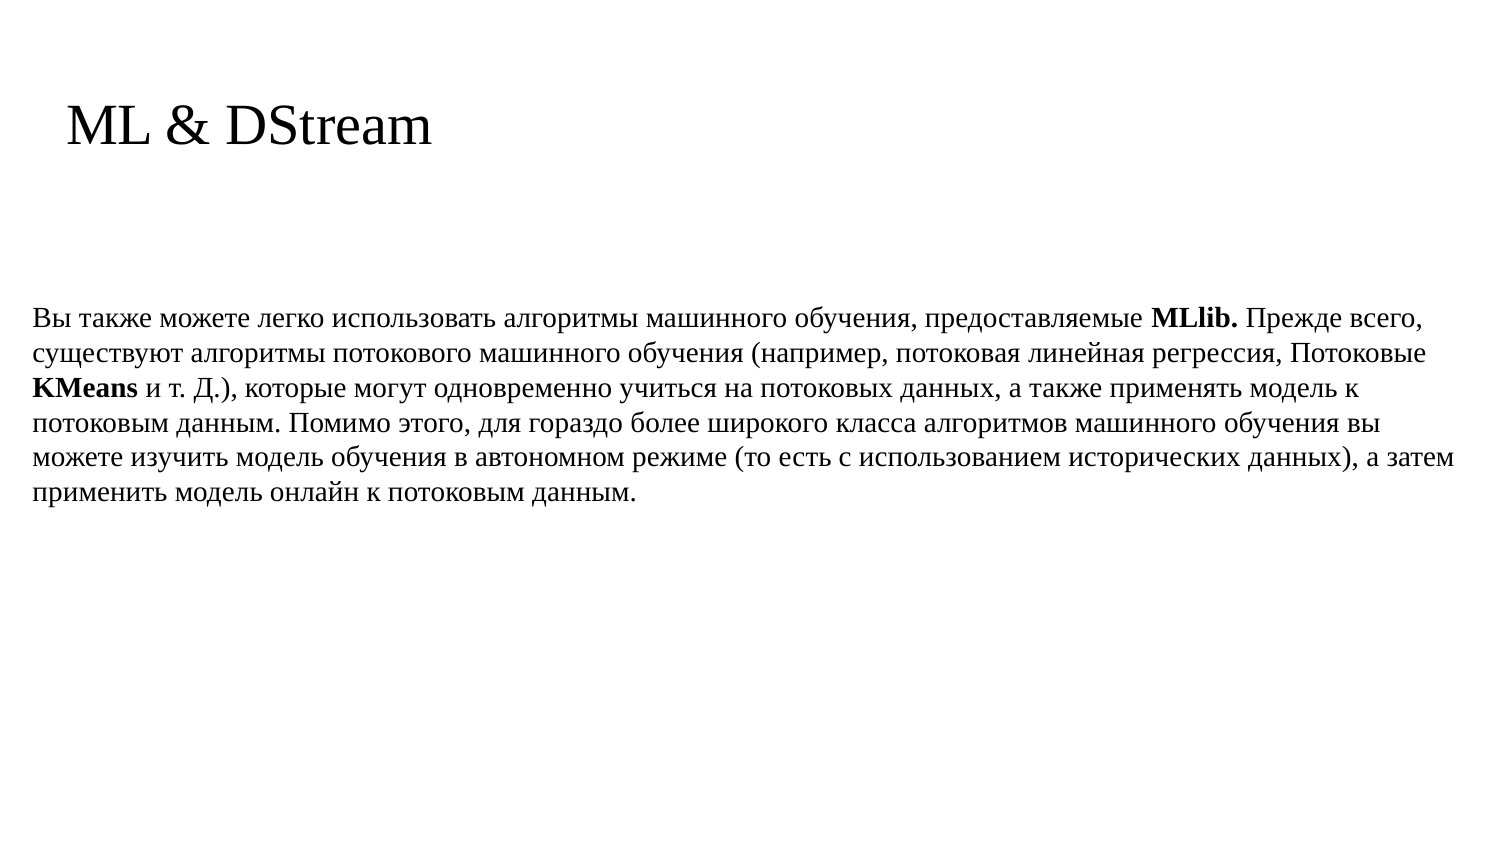

# ML & DStream
Вы также можете легко использовать алгоритмы машинного обучения, предоставляемые MLlib. Прежде всего, существуют алгоритмы потокового машинного обучения (например, потоковая линейная регрессия, Потоковые KMeans и т. Д.), которые могут одновременно учиться на потоковых данных, а также применять модель к потоковым данным. Помимо этого, для гораздо более широкого класса алгоритмов машинного обучения вы можете изучить модель обучения в автономном режиме (то есть с использованием исторических данных), а затем применить модель онлайн к потоковым данным.